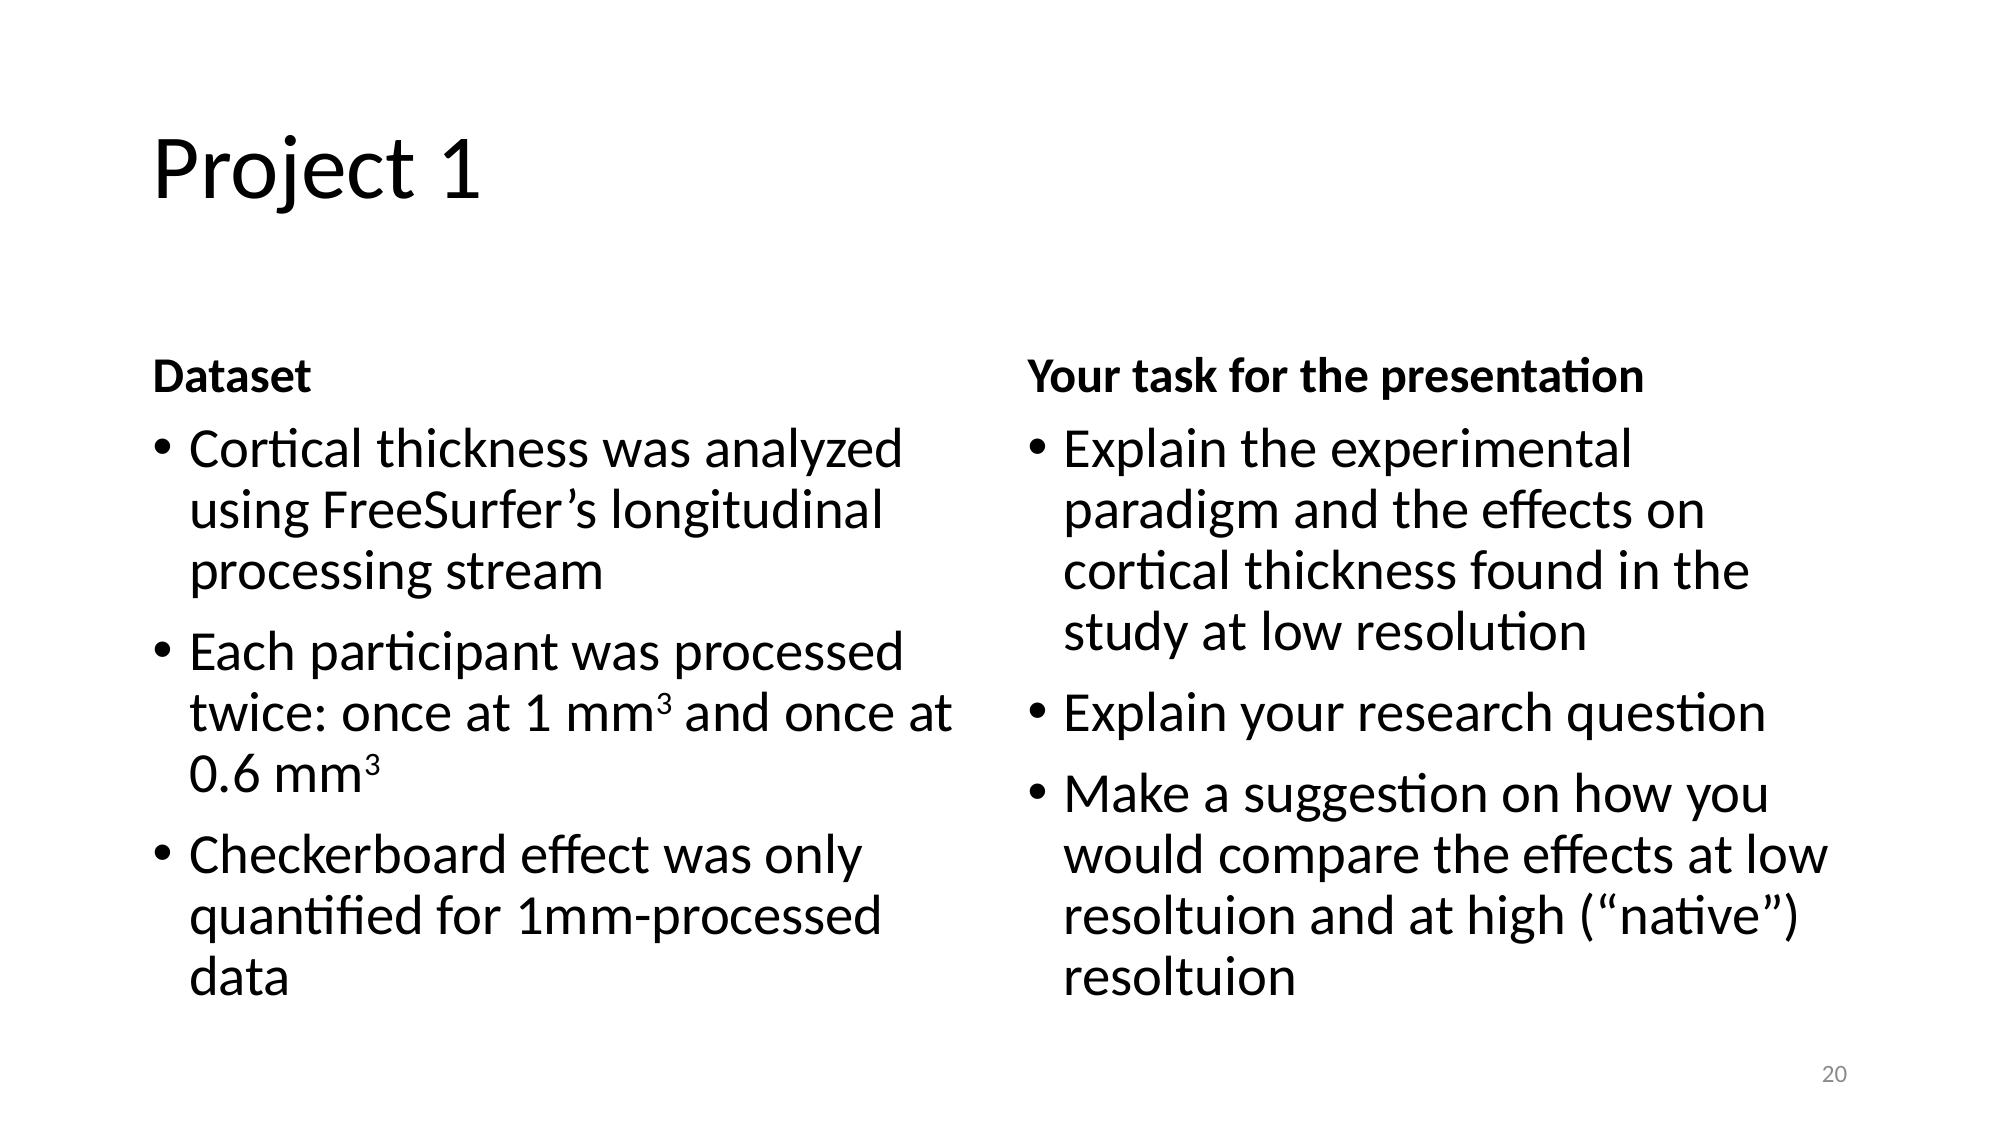

# Project 1
Dataset
Your task for the presentation
Cortical thickness was analyzed using FreeSurfer’s longitudinal processing stream
Each participant was processed twice: once at 1 mm3 and once at 0.6 mm3
Checkerboard effect was only quantified for 1mm-processed data
Explain the experimental paradigm and the effects on cortical thickness found in the study at low resolution
Explain your research question
Make a suggestion on how you would compare the effects at low resoltuion and at high (“native”) resoltuion
20